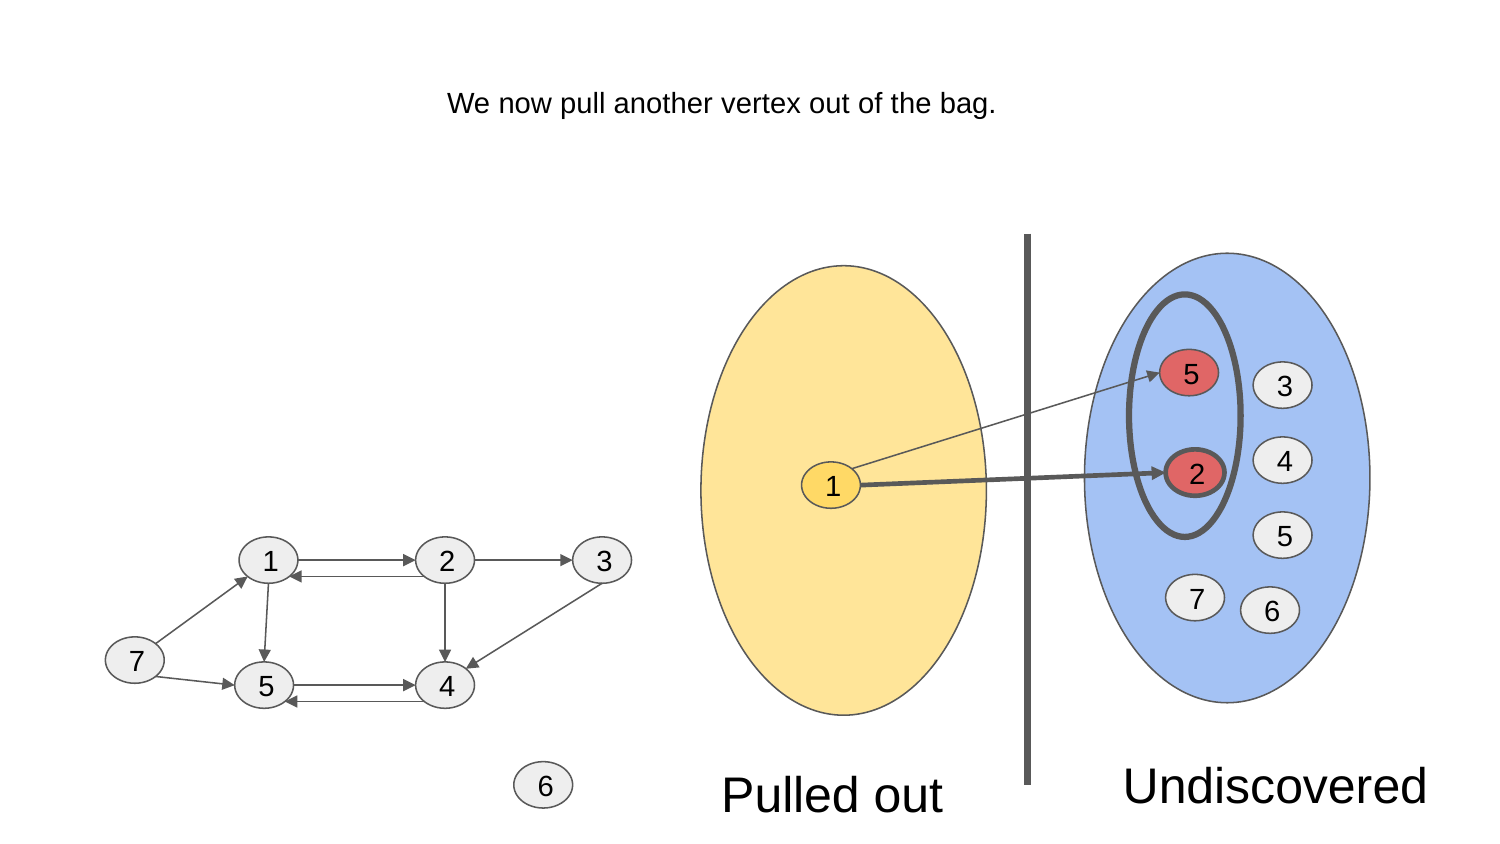

We now pull another vertex out of the bag.

5
3
4
2
1
5
1
2
3
7
6
7
5
4
Undiscovered
Pulled out
6